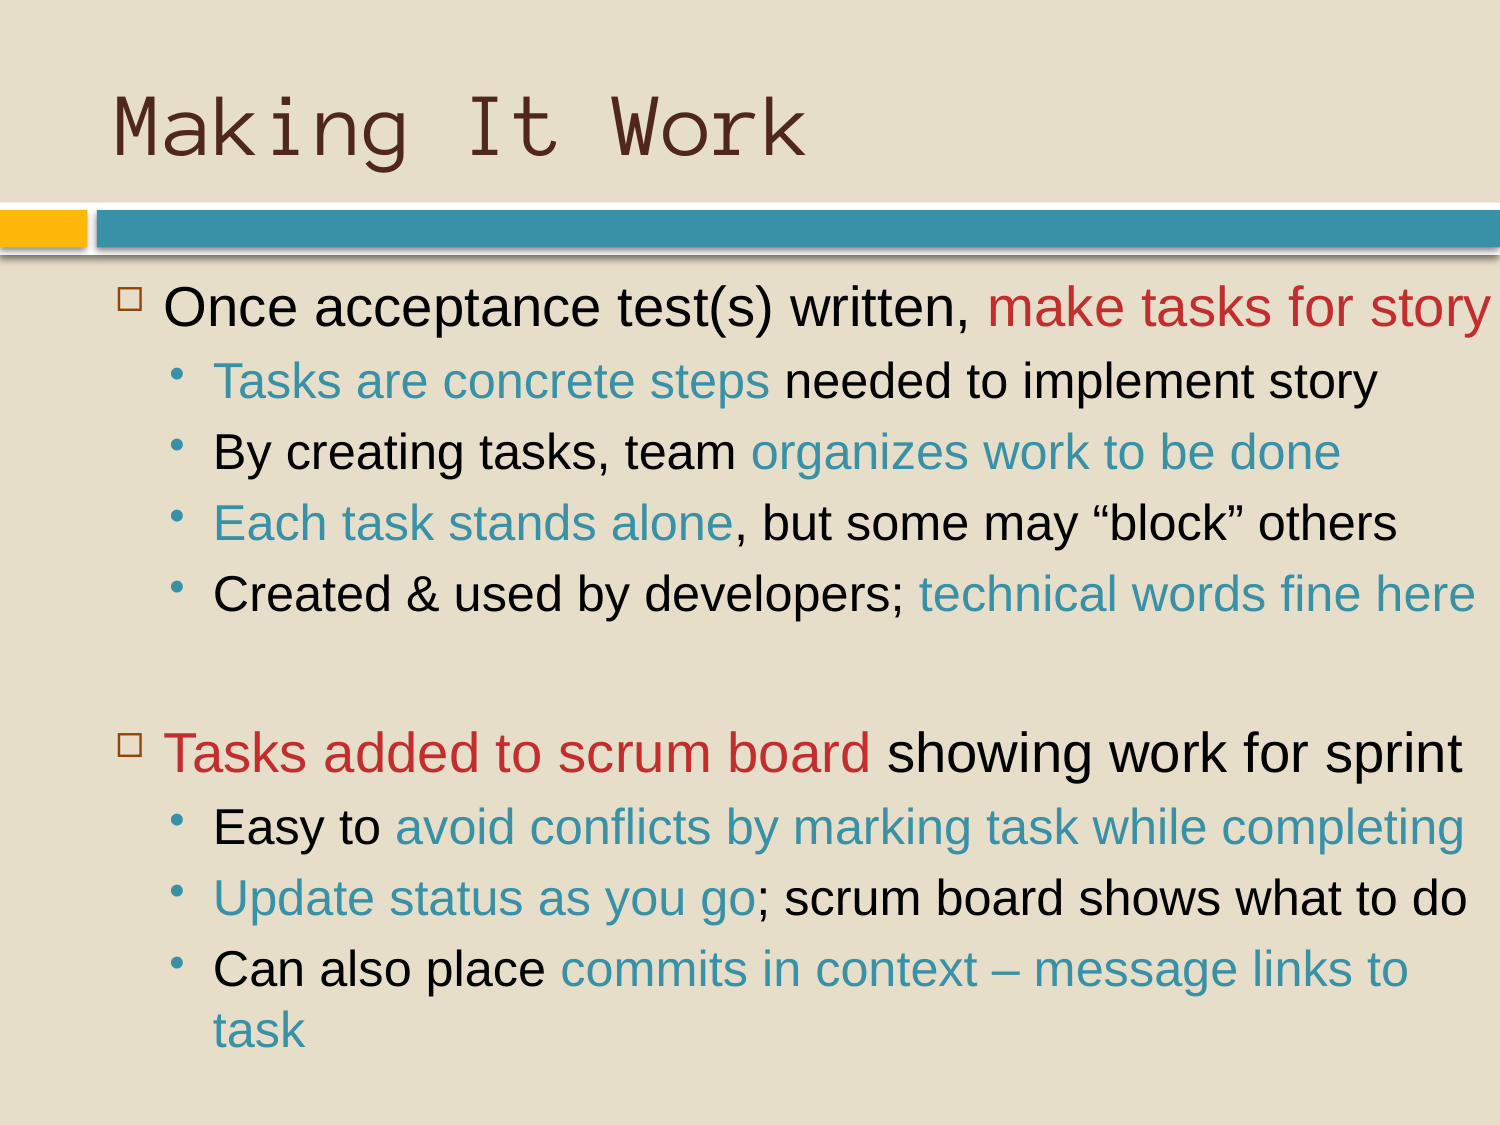

# Making It Work
Once acceptance test(s) written, make tasks for story
Tasks are concrete steps needed to implement story
By creating tasks, team organizes work to be done
Each task stands alone, but some may “block” others
Created & used by developers; technical words fine here

Tasks added to scrum board showing work for sprint
Easy to avoid conflicts by marking task while completing
Update status as you go; scrum board shows what to do
Can also place commits in context – message links to task